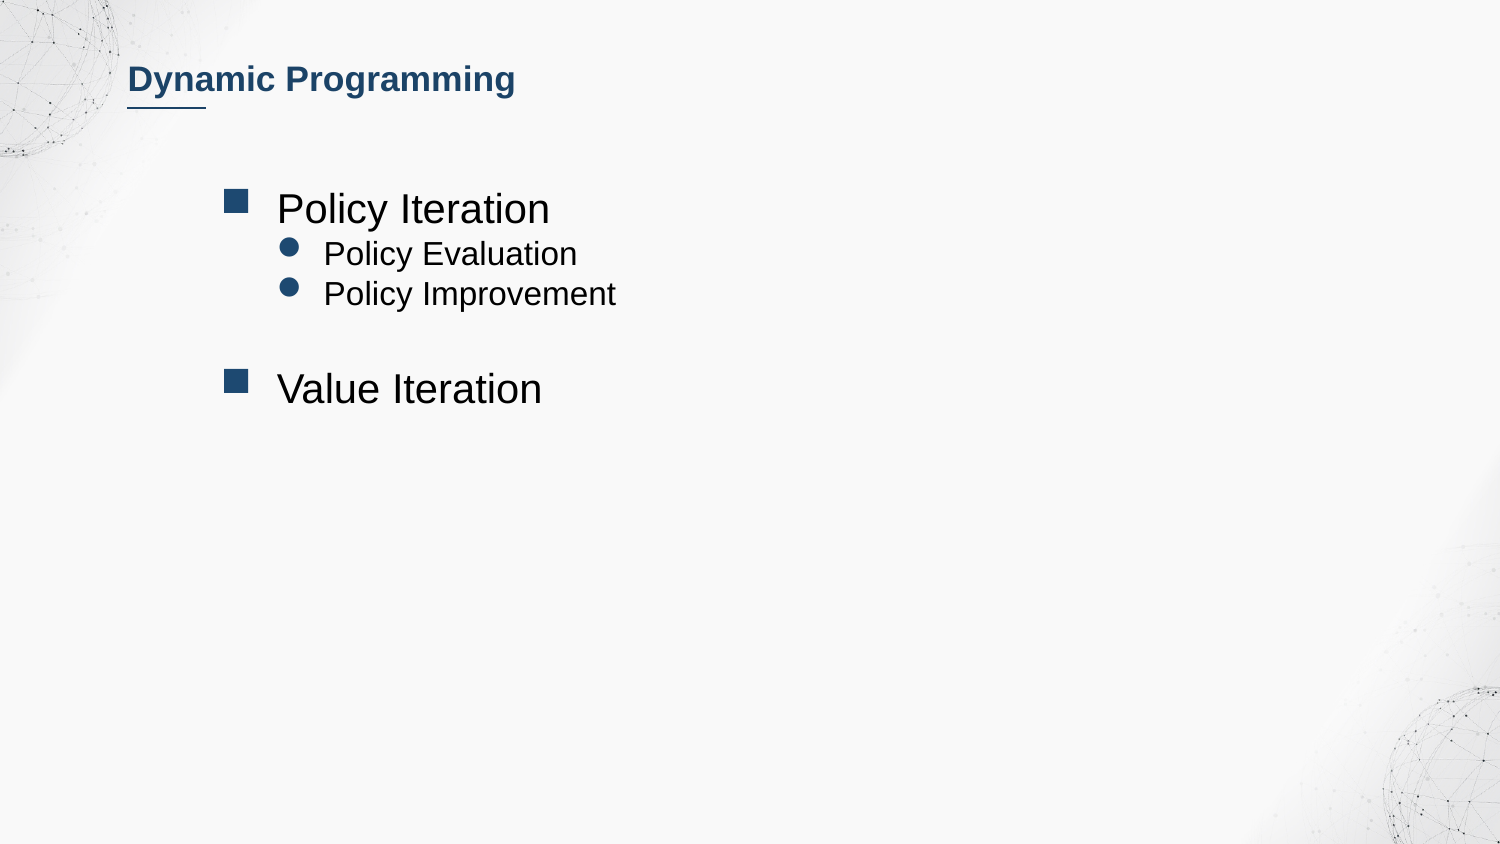

Dynamic Programming
Policy Iteration
Policy Evaluation
Policy Improvement

Value Iteration